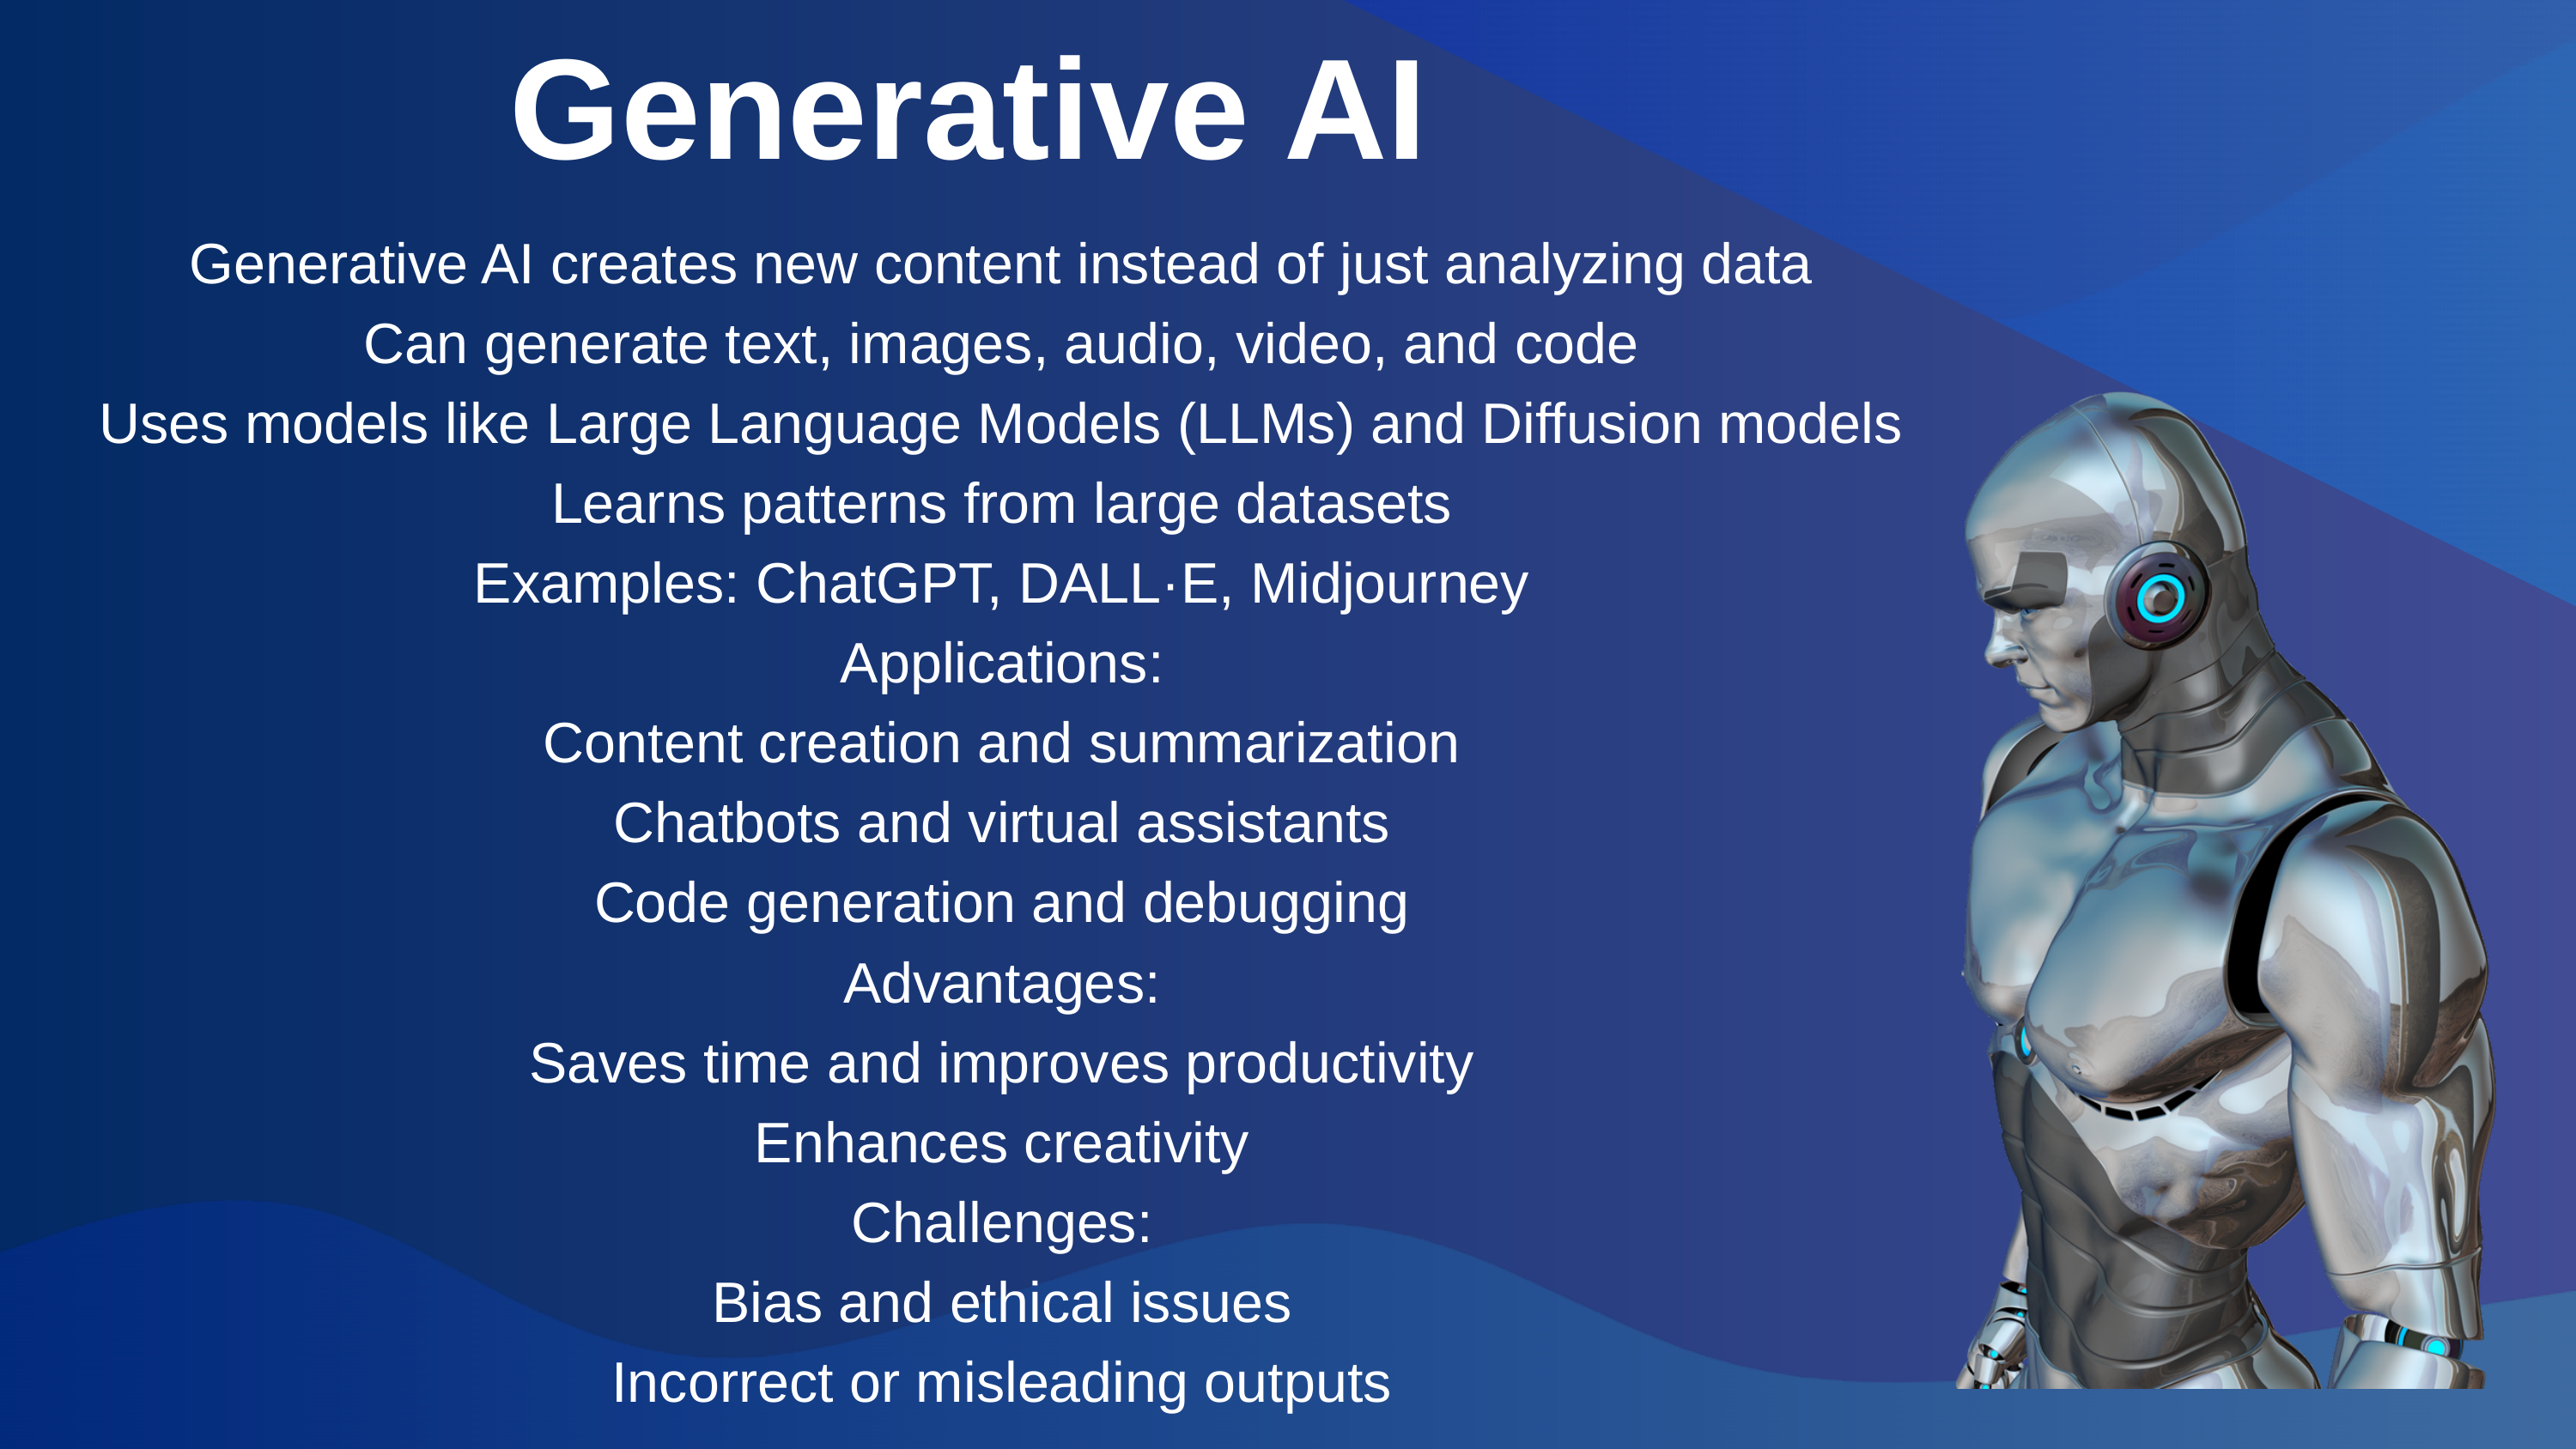

Generative AI
Generative AI creates new content instead of just analyzing data
Can generate text, images, audio, video, and code
Uses models like Large Language Models (LLMs) and Diffusion models
Learns patterns from large datasets
Examples: ChatGPT, DALL·E, Midjourney
Applications:
Content creation and summarization
Chatbots and virtual assistants
Code generation and debugging
Advantages:
Saves time and improves productivity
Enhances creativity
Challenges:
Bias and ethical issues
Incorrect or misleading outputs